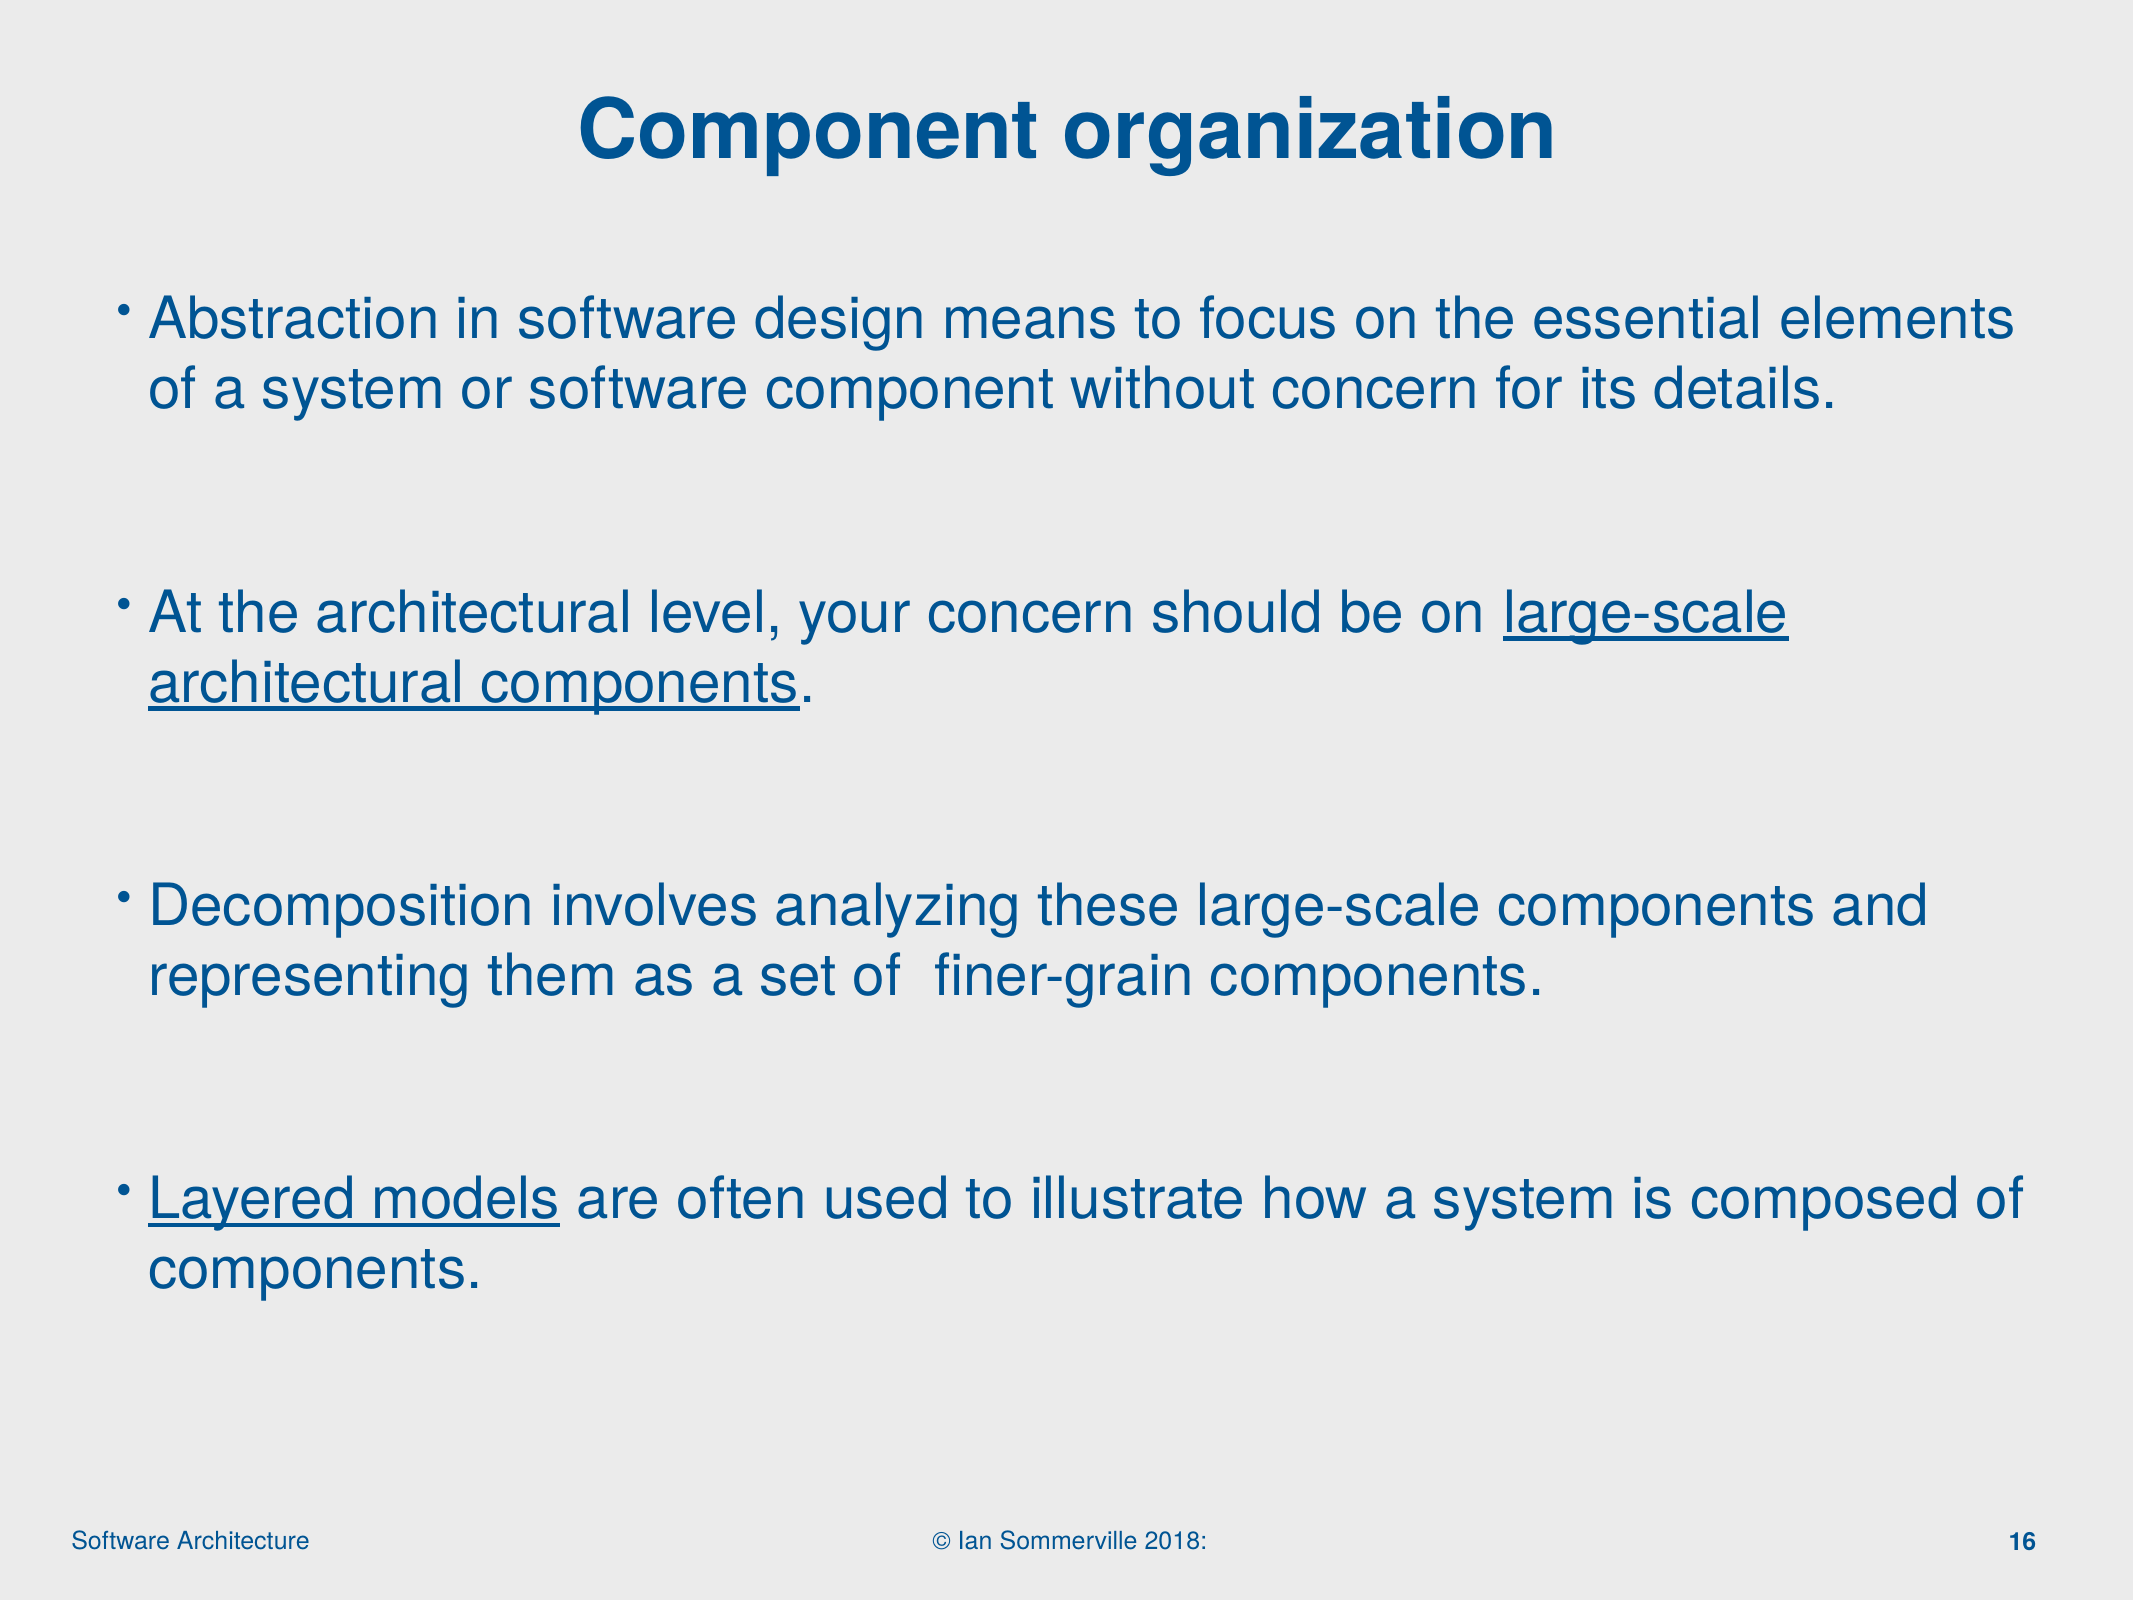

# Component organization
Abstraction in software design means to focus on the essential elements of a system or software component without concern for its details.

At the architectural level, your concern should be on large-scale architectural components.

Decomposition involves analyzing these large-scale components and representing them as a set of  finer-grain components.

Layered models are often used to illustrate how a system is composed of components.
16